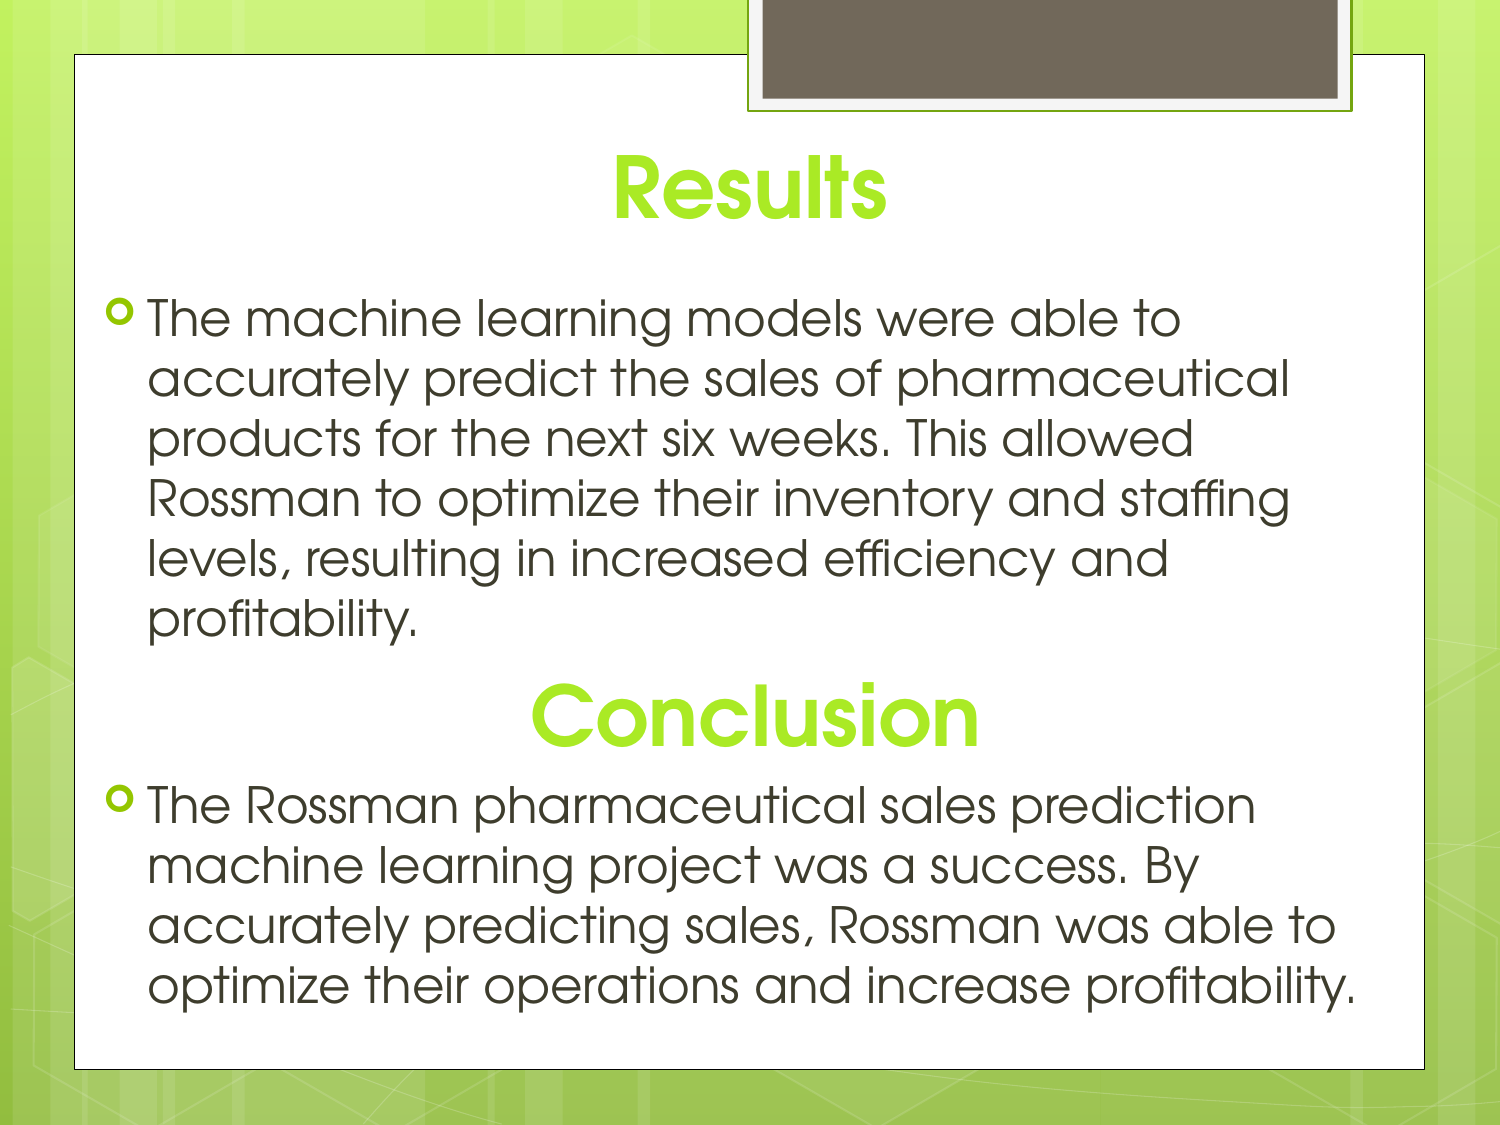

# Results
The machine learning models were able to accurately predict the sales of pharmaceutical products for the next six weeks. This allowed Rossman to optimize their inventory and staffing levels, resulting in increased efficiency and profitability.
Conclusion
The Rossman pharmaceutical sales prediction machine learning project was a success. By accurately predicting sales, Rossman was able to optimize their operations and increase profitability.